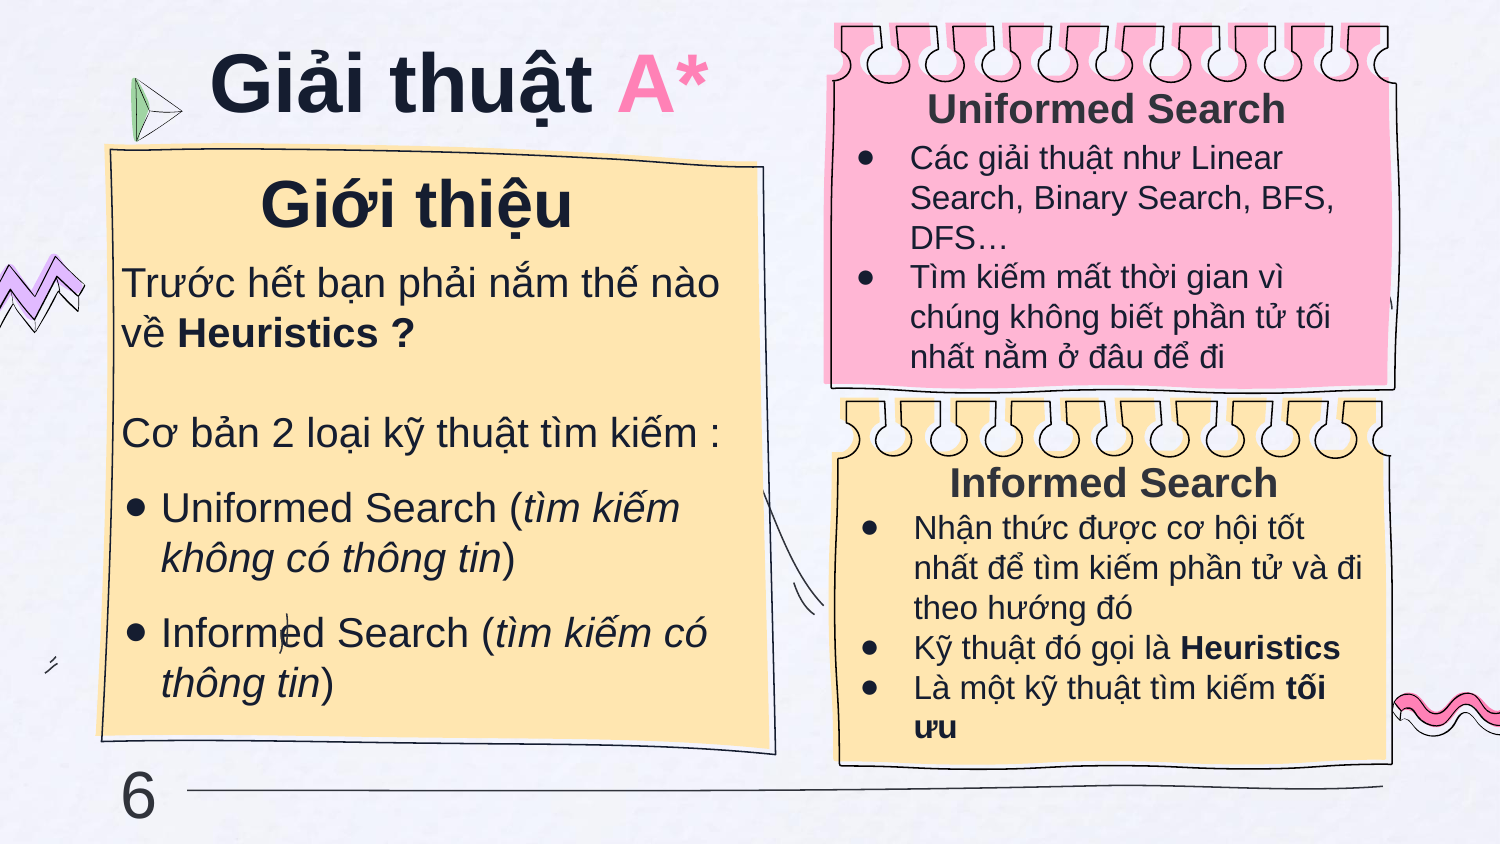

Giải thuật A*
Uniformed Search
# Giới thiệu

Các giải thuật như Linear Search, Binary Search, BFS, DFS…
Tìm kiếm mất thời gian vì chúng không biết phần tử tối nhất nằm ở đâu để đi
Trước hết bạn phải nắm thế nào về Heuristics ?

Cơ bản 2 loại kỹ thuật tìm kiếm :
Uniformed Search (tìm kiếm không có thông tin)
Informed Search (tìm kiếm có thông tin)

Informed Search
Nhận thức được cơ hội tốt nhất để tìm kiếm phần tử và đi theo hướng đó
Kỹ thuật đó gọi là Heuristics
Là một kỹ thuật tìm kiếm tối ưu

6